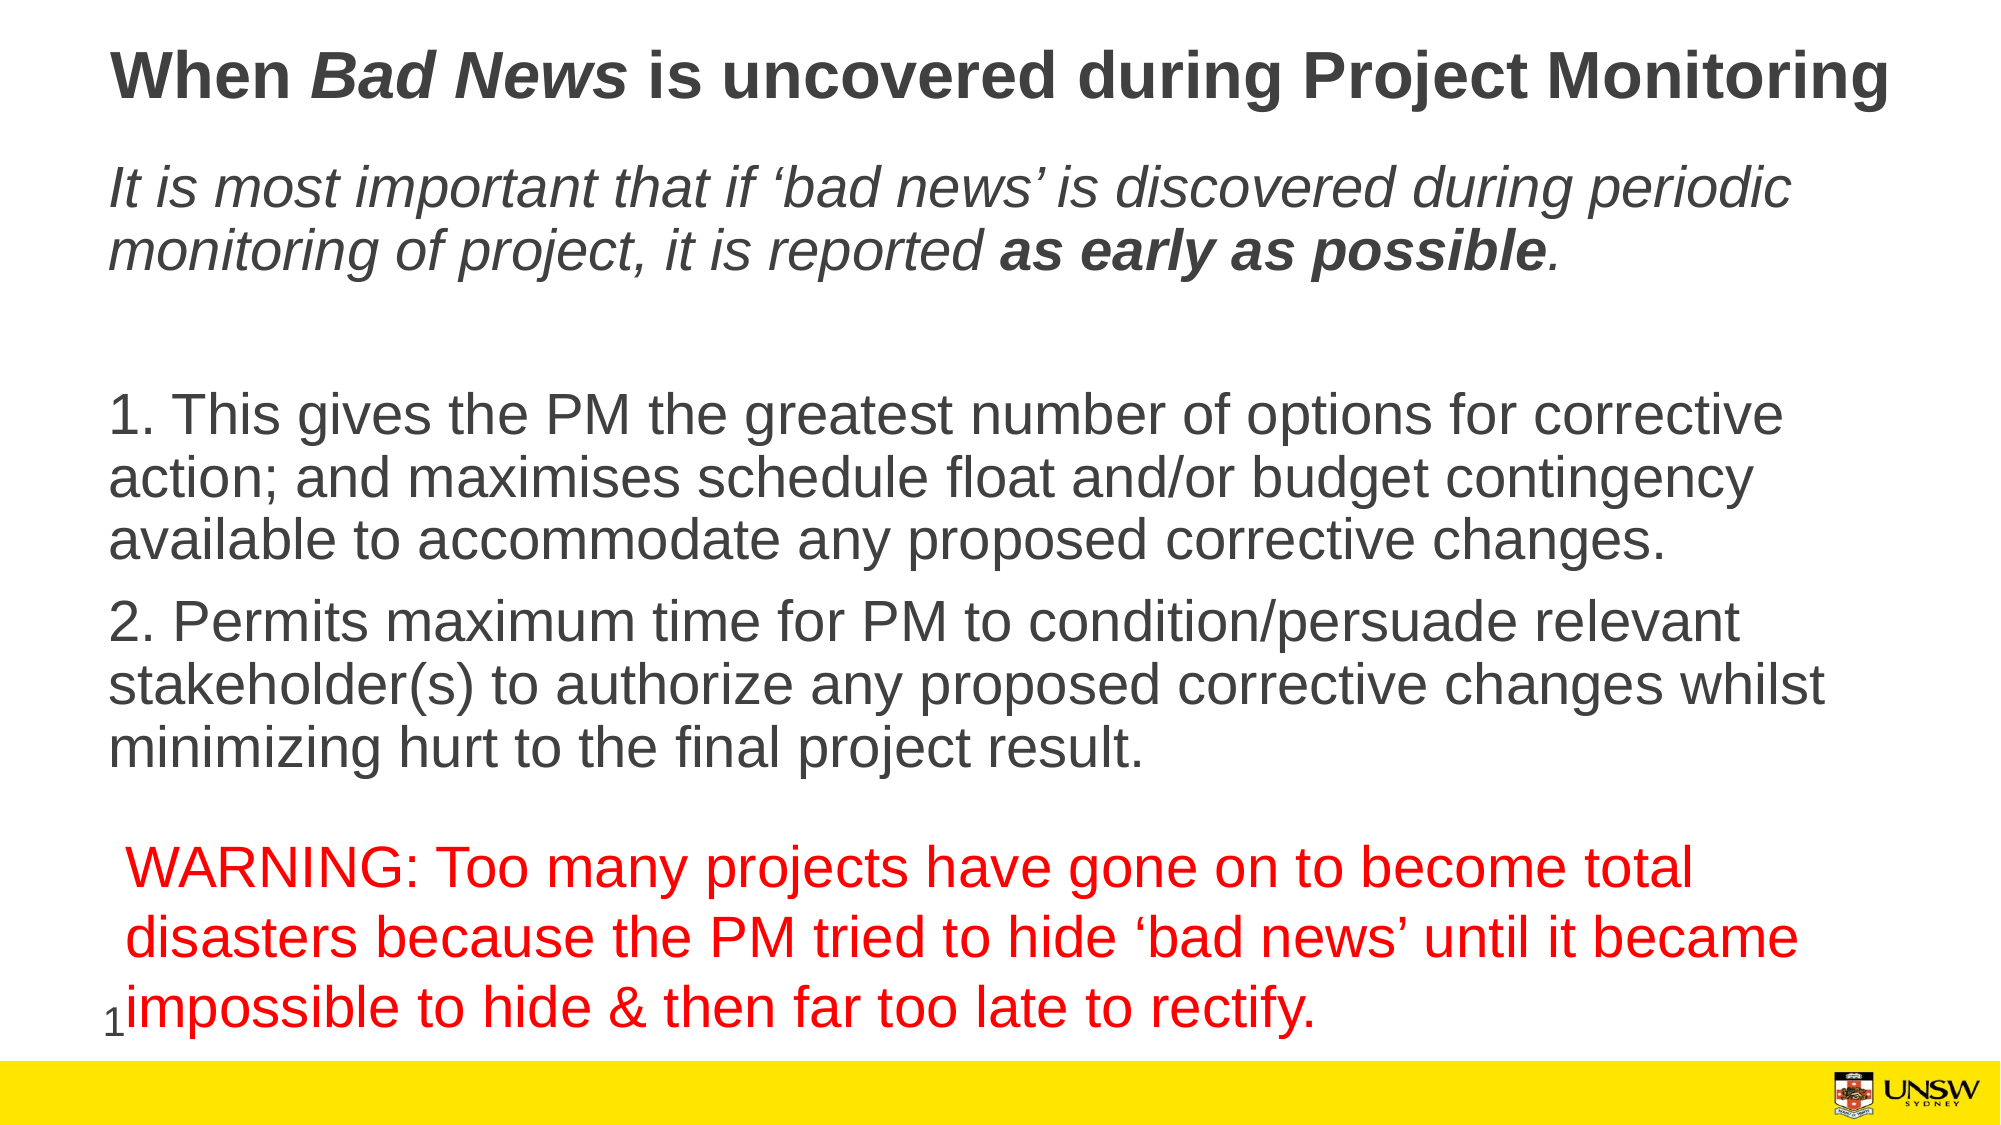

# When Bad News is uncovered during Project Monitoring
It is most important that if ‘bad news’ is discovered during periodic monitoring of project, it is reported as early as possible.

1. This gives the PM the greatest number of options for corrective action; and maximises schedule float and/or budget contingency available to accommodate any proposed corrective changes.
2. Permits maximum time for PM to condition/persuade relevant stakeholder(s) to authorize any proposed corrective changes whilst minimizing hurt to the final project result.

WARNING: Too many projects have gone on to become total  disasters because the PM tried to hide ‘bad news’ until it became impossible to hide & then far too late to rectify.

1